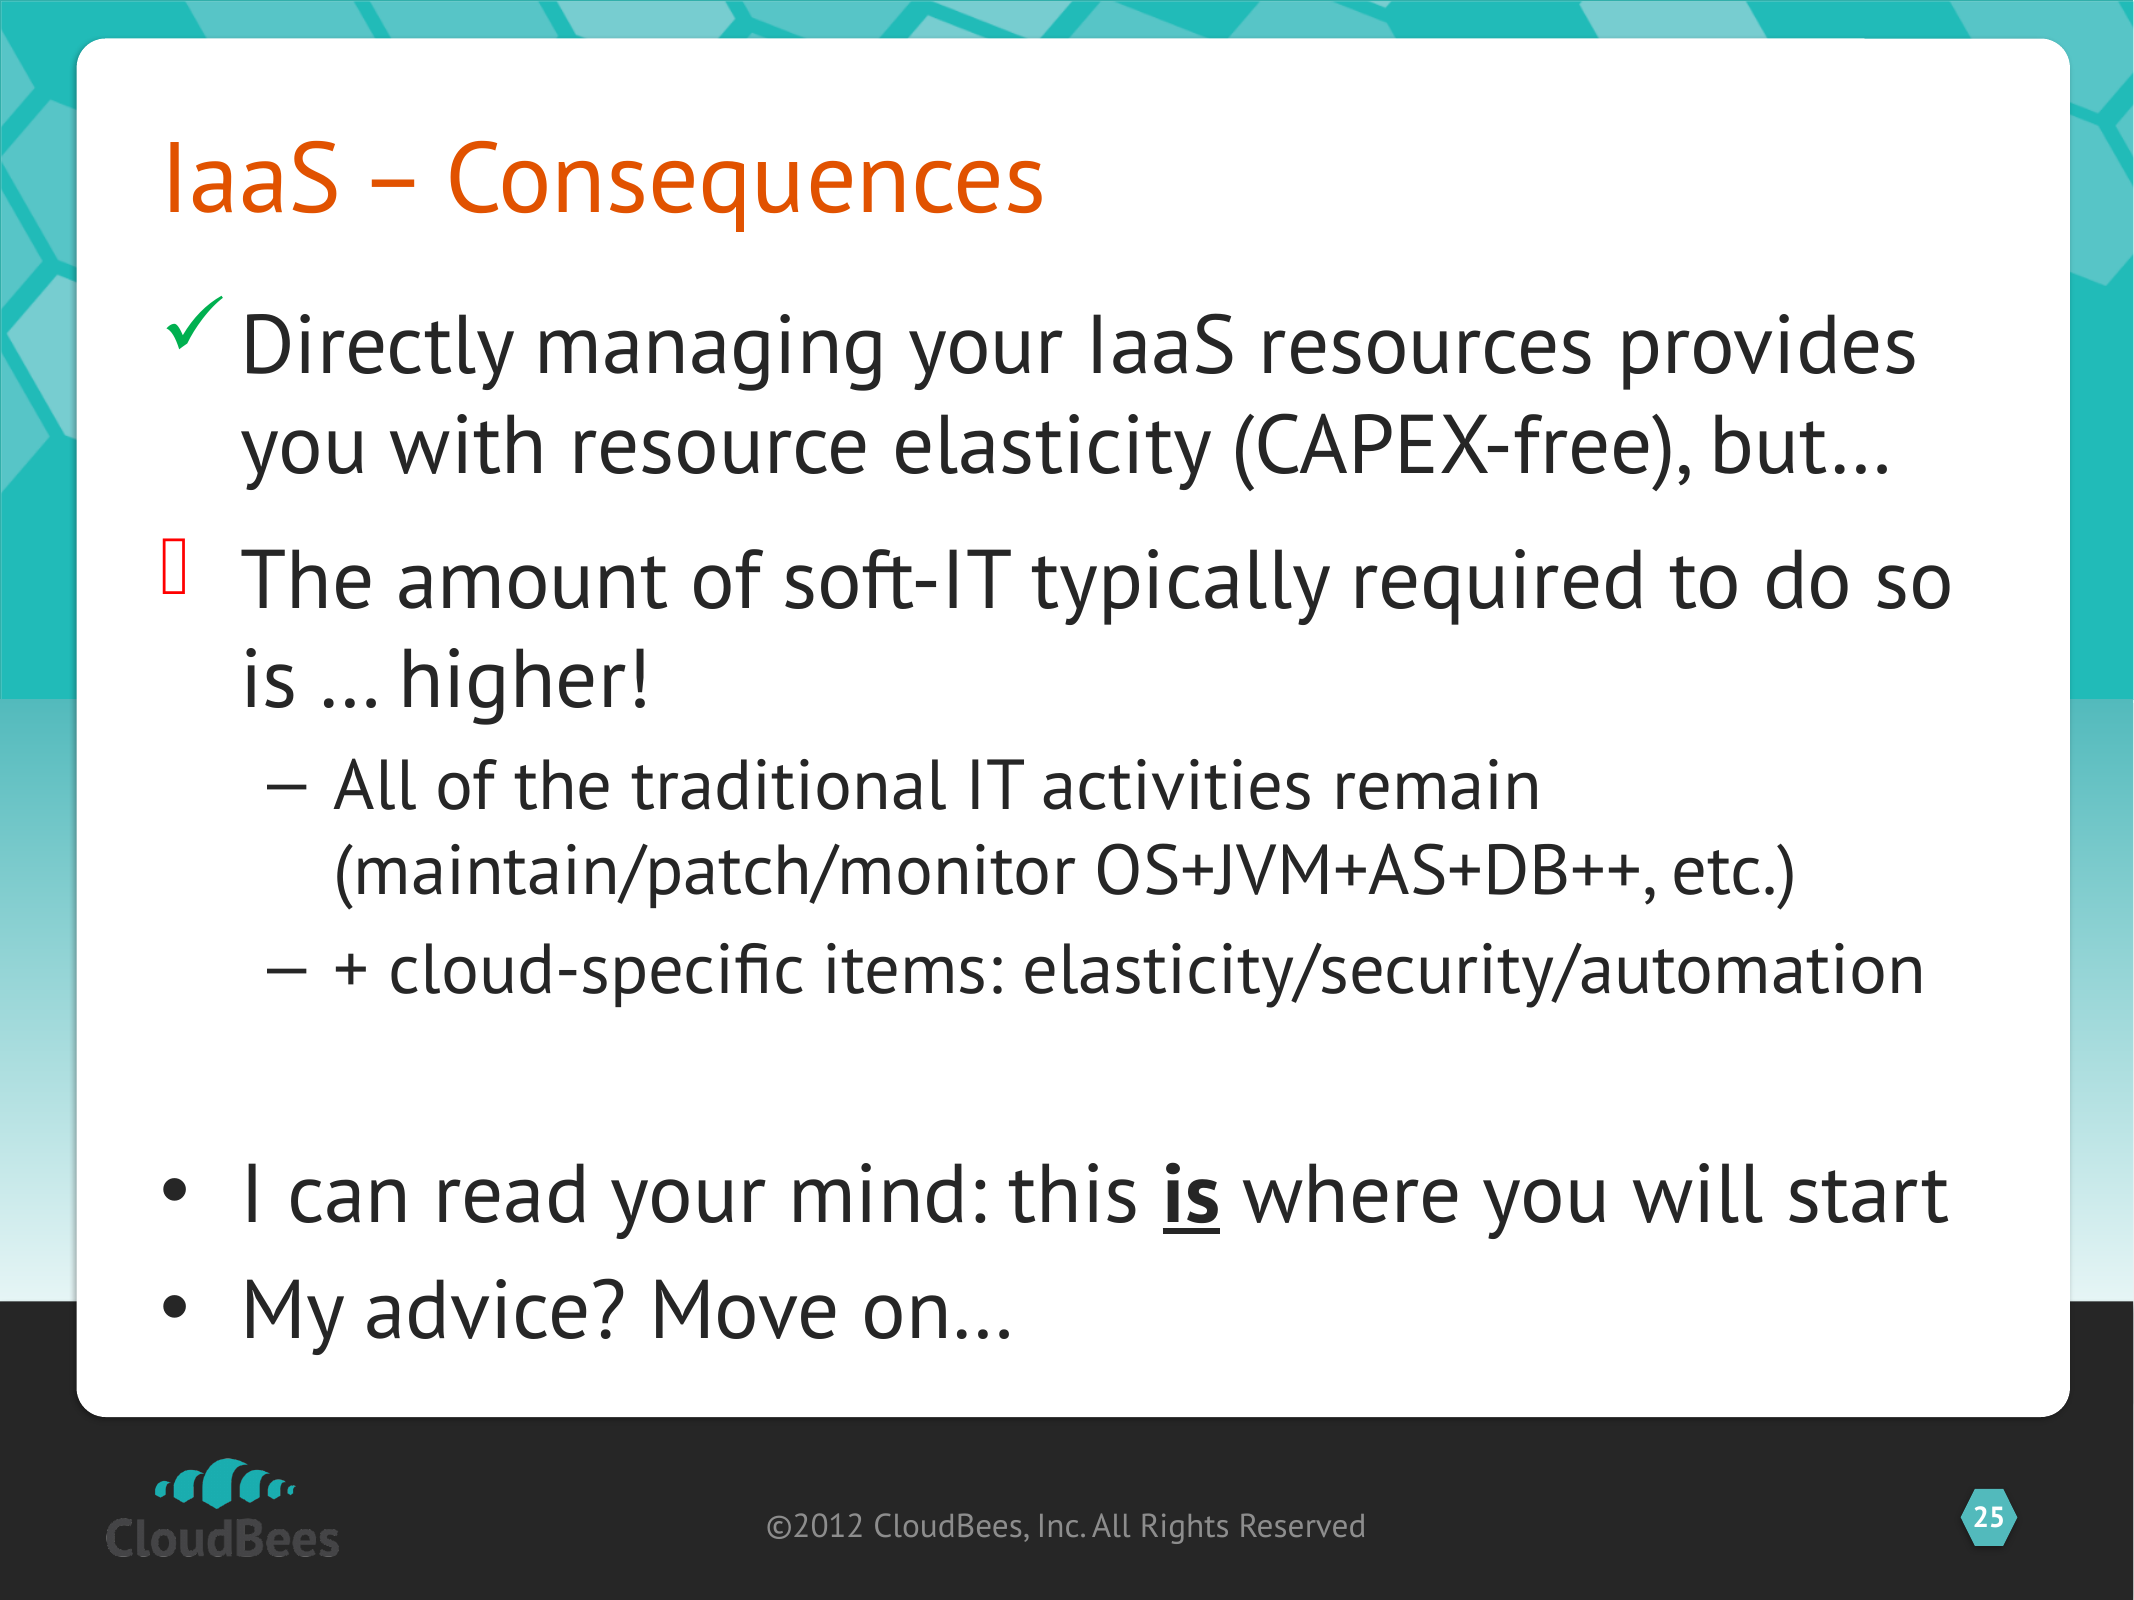

# IaaS – Consequences
Directly managing your IaaS resources provides you with resource elasticity (CAPEX-free), but…
The amount of soft-IT typically required to do so is … higher!
All of the traditional IT activities remain
(maintain/patch/monitor OS+JVM+AS+DB++, etc.)
+ cloud-specific items: elasticity/security/automation

I can read your mind: this is where you will start
My advice? Move on…
©2012 CloudBees, Inc. All Rights Reserved